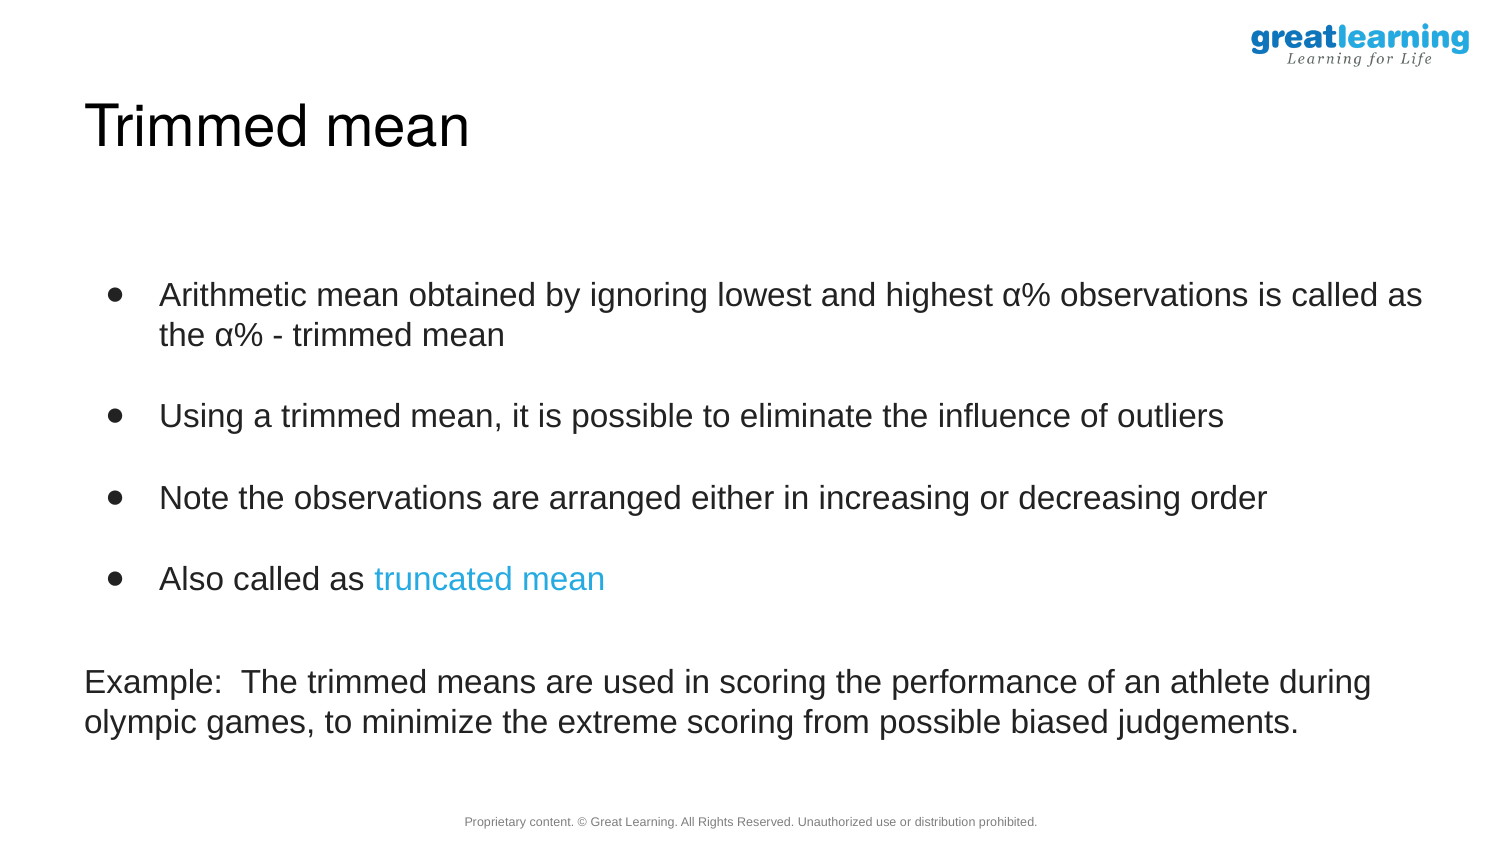

# Trimmed mean
Arithmetic mean obtained by ignoring lowest and highest α% observations is called as the α% - trimmed mean
Using a trimmed mean, it is possible to eliminate the influence of outliers
Note the observations are arranged either in increasing or decreasing order
Also called as truncated mean
Example:  The trimmed means are used in scoring the performance of an athlete during olympic games, to minimize the extreme scoring from possible biased judgements.